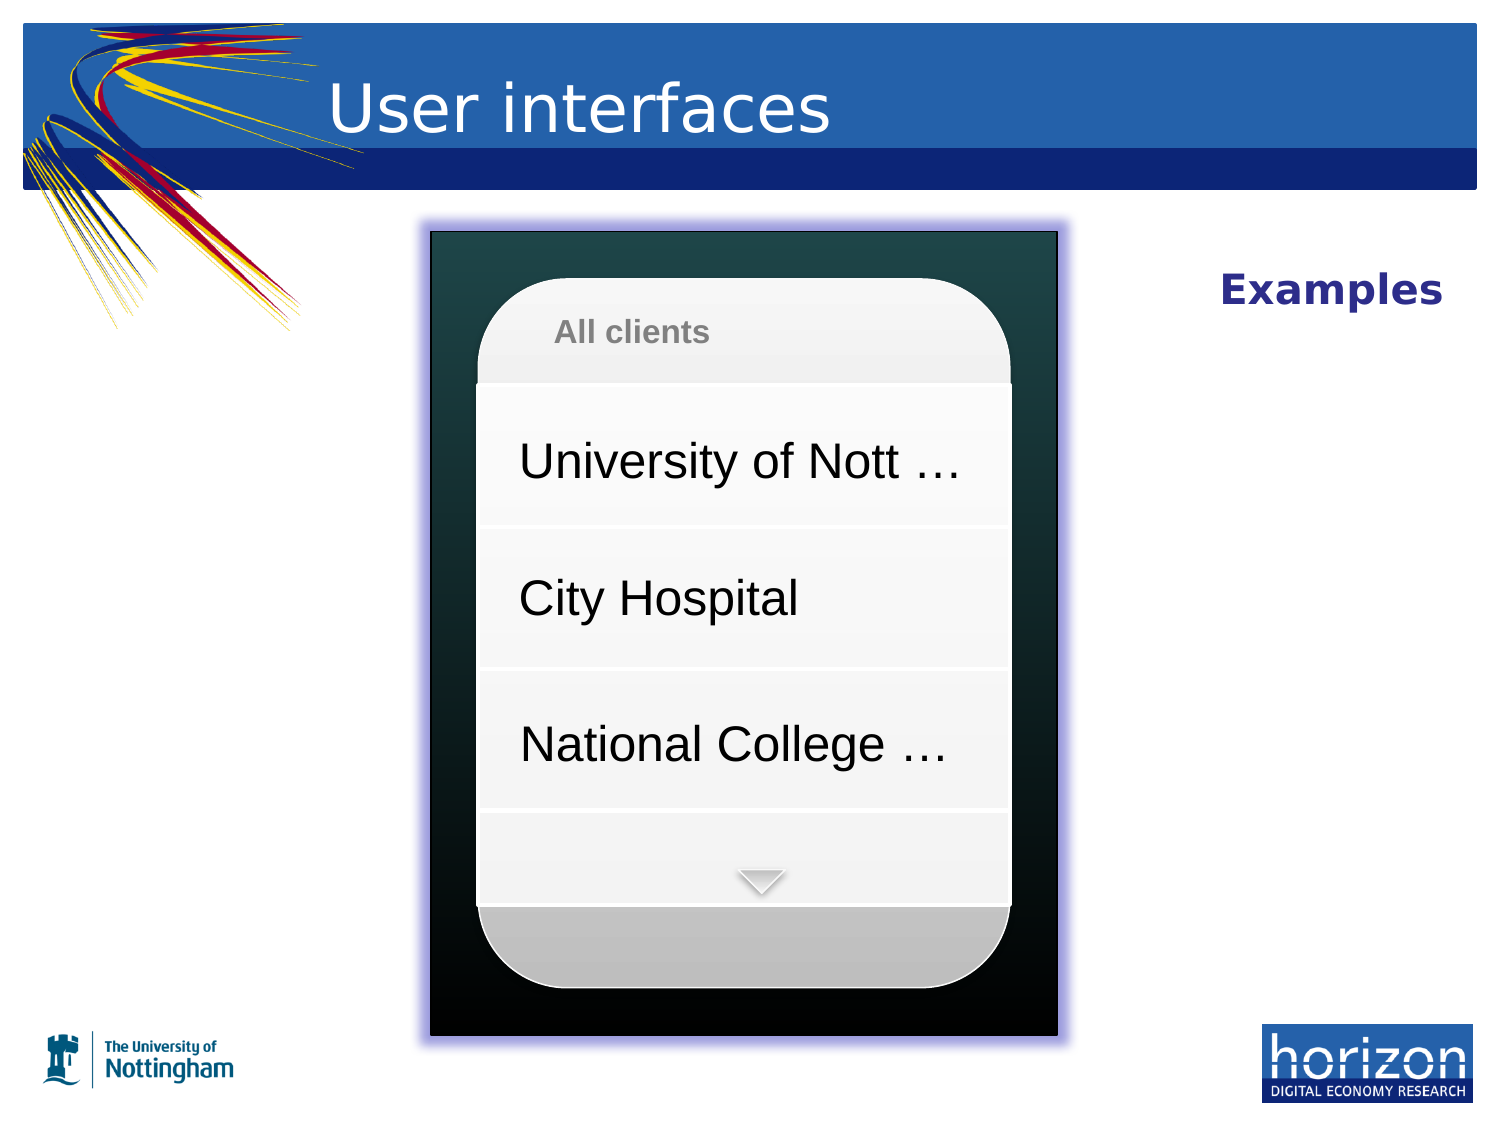

# User interfaces

Examples

All clients

University of Nott …

City Hospital

National College …